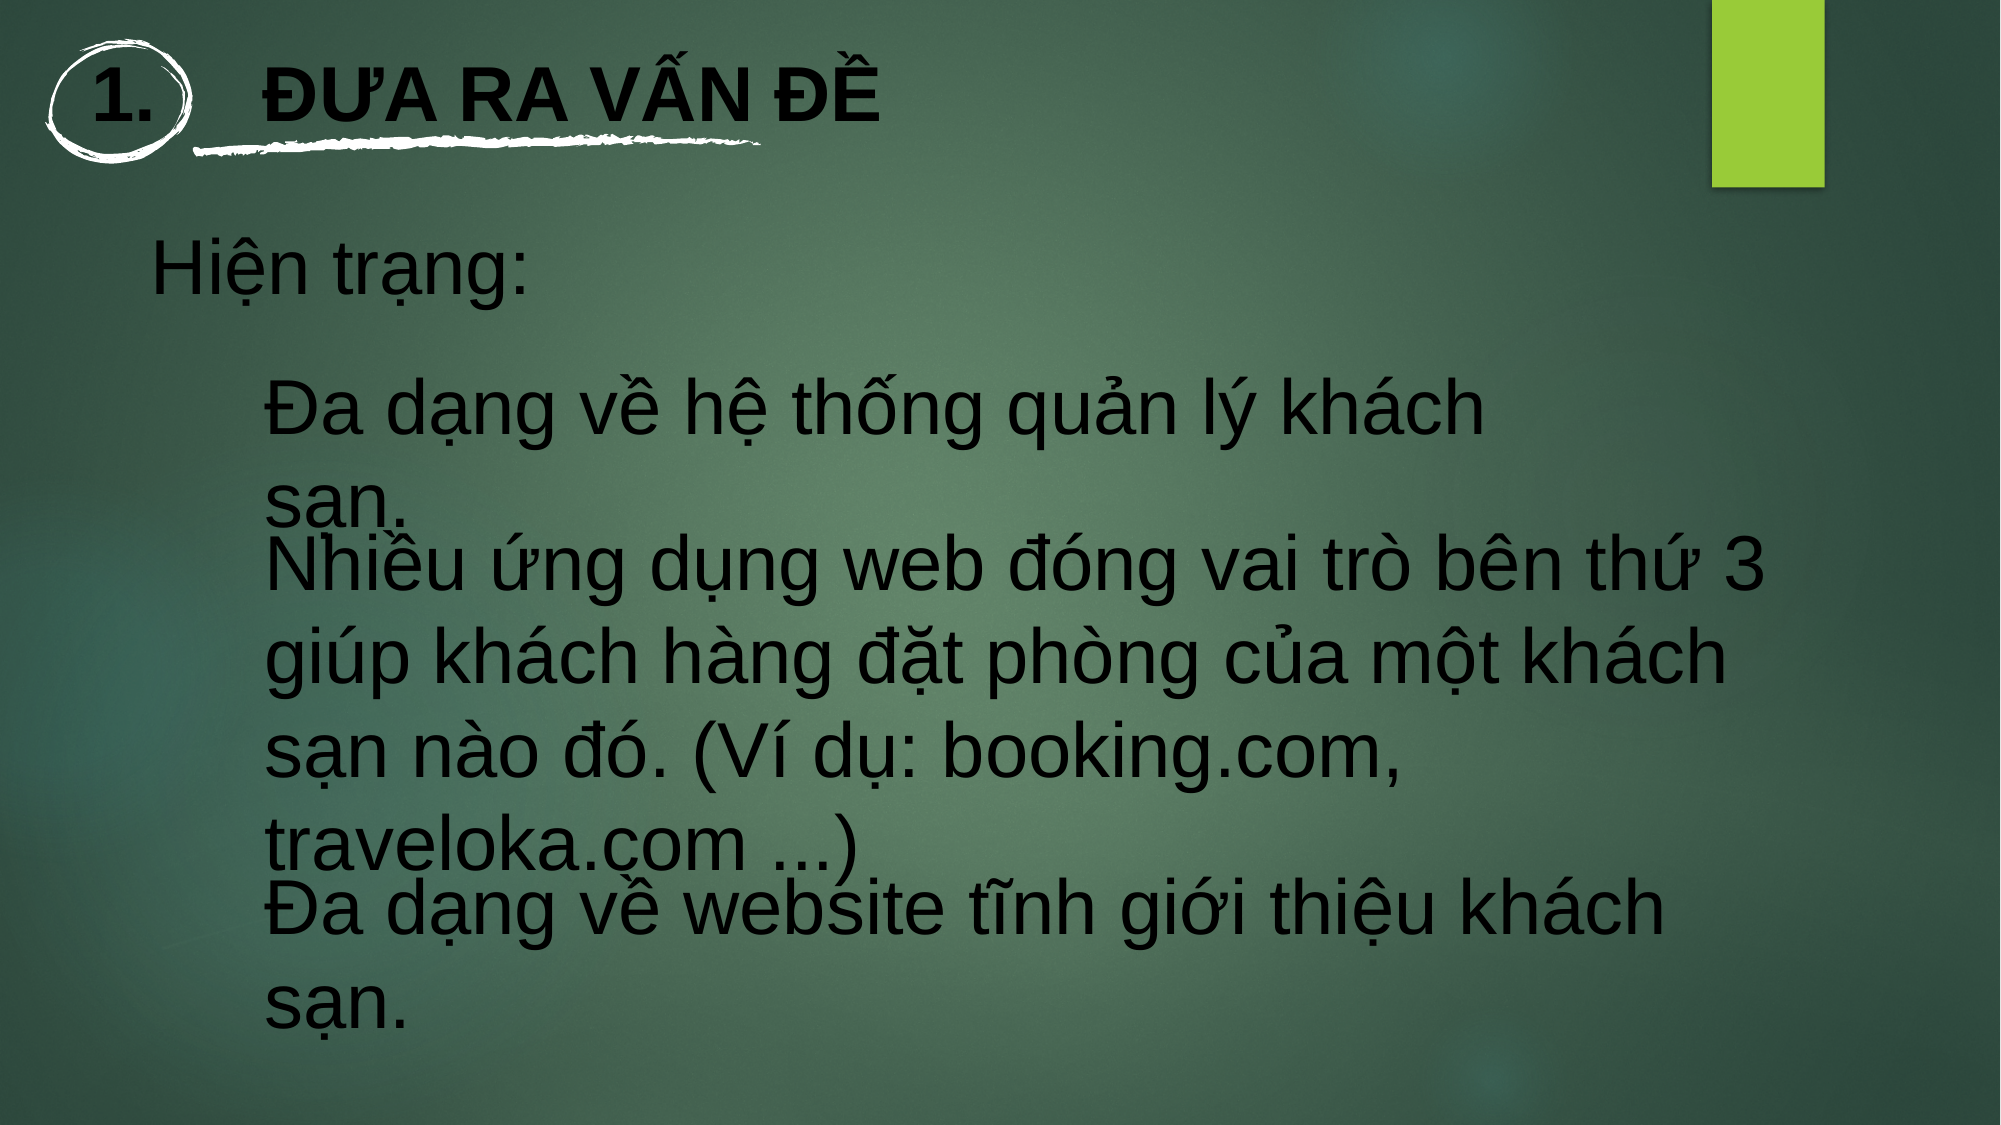

1.     ĐƯA RA VẤN ĐỀ

Hiện trạng:
Đa dạng về hệ thống quản lý khách sạn.
Nhiều ứng dụng web đóng vai trò bên thứ 3 giúp khách hàng đặt phòng của một khách sạn nào đó. (Ví dụ: booking.com, traveloka.com ...)
Đa dạng về website tĩnh giới thiệu khách sạn.